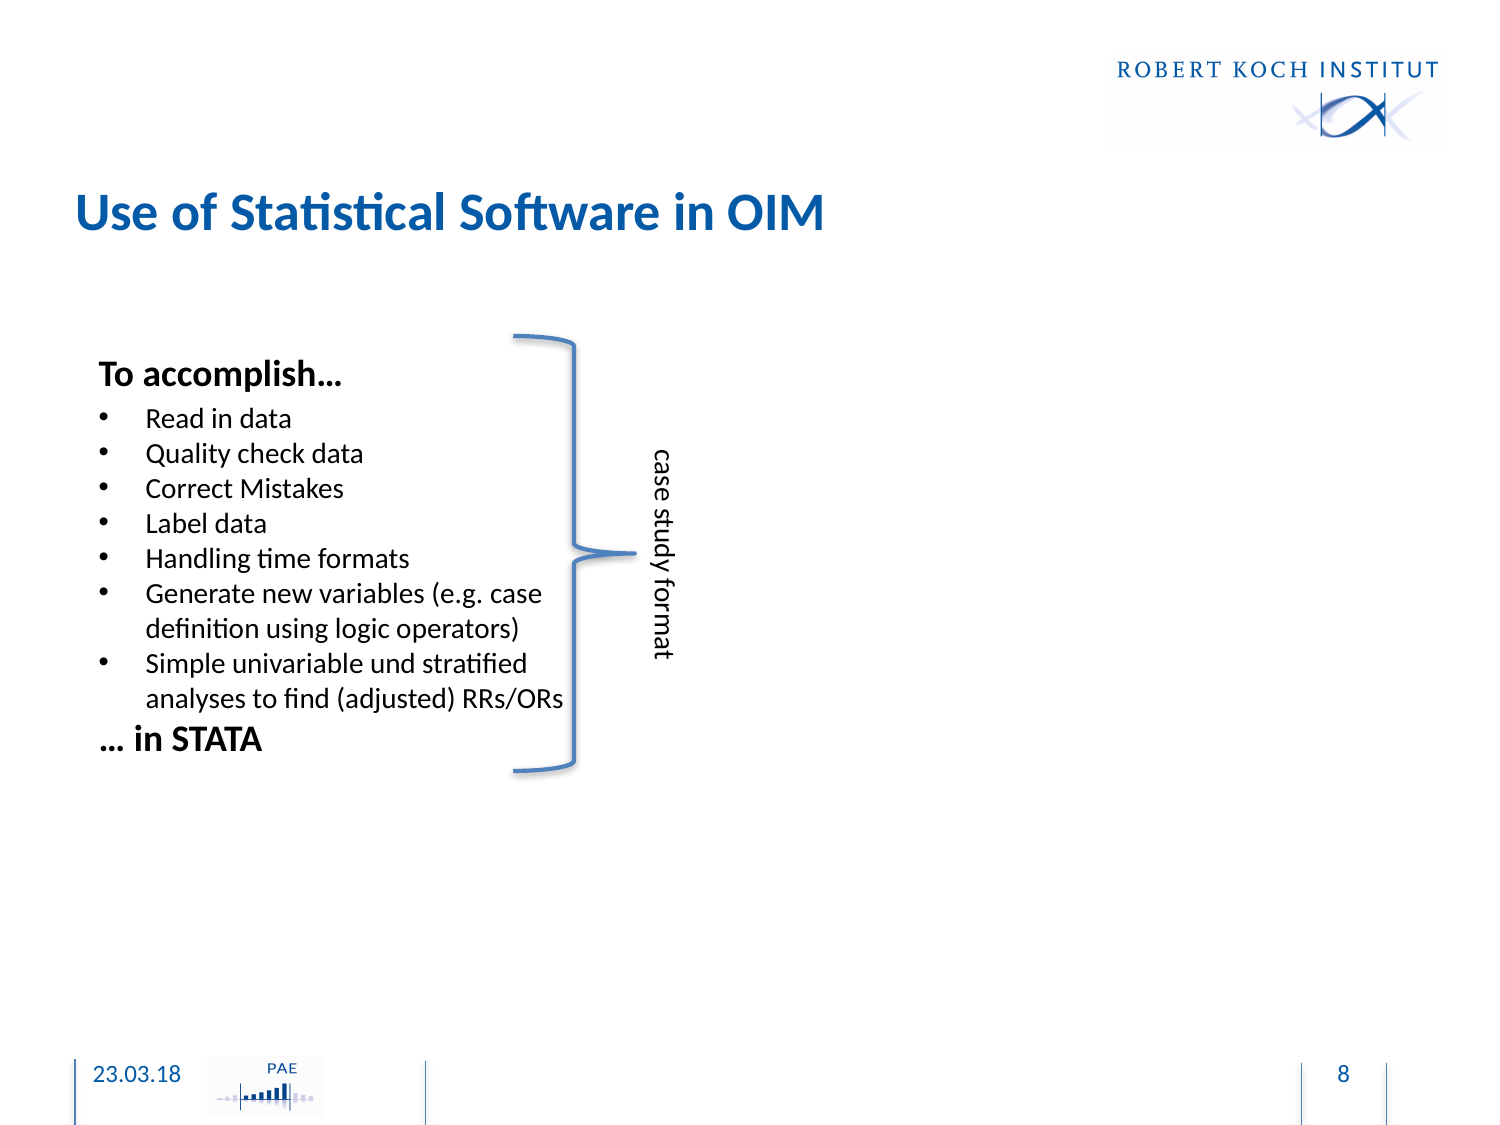

# Use of Statistical Software in OIM

To accomplish…

Read in data
Quality check data
Correct Mistakes
Label data
Handling time formats
Generate new variables (e.g. case definition using logic operators)
Simple univariable und stratified analyses to find (adjusted) RRs/ORs
… in STATA
case study format
23.03.18

8